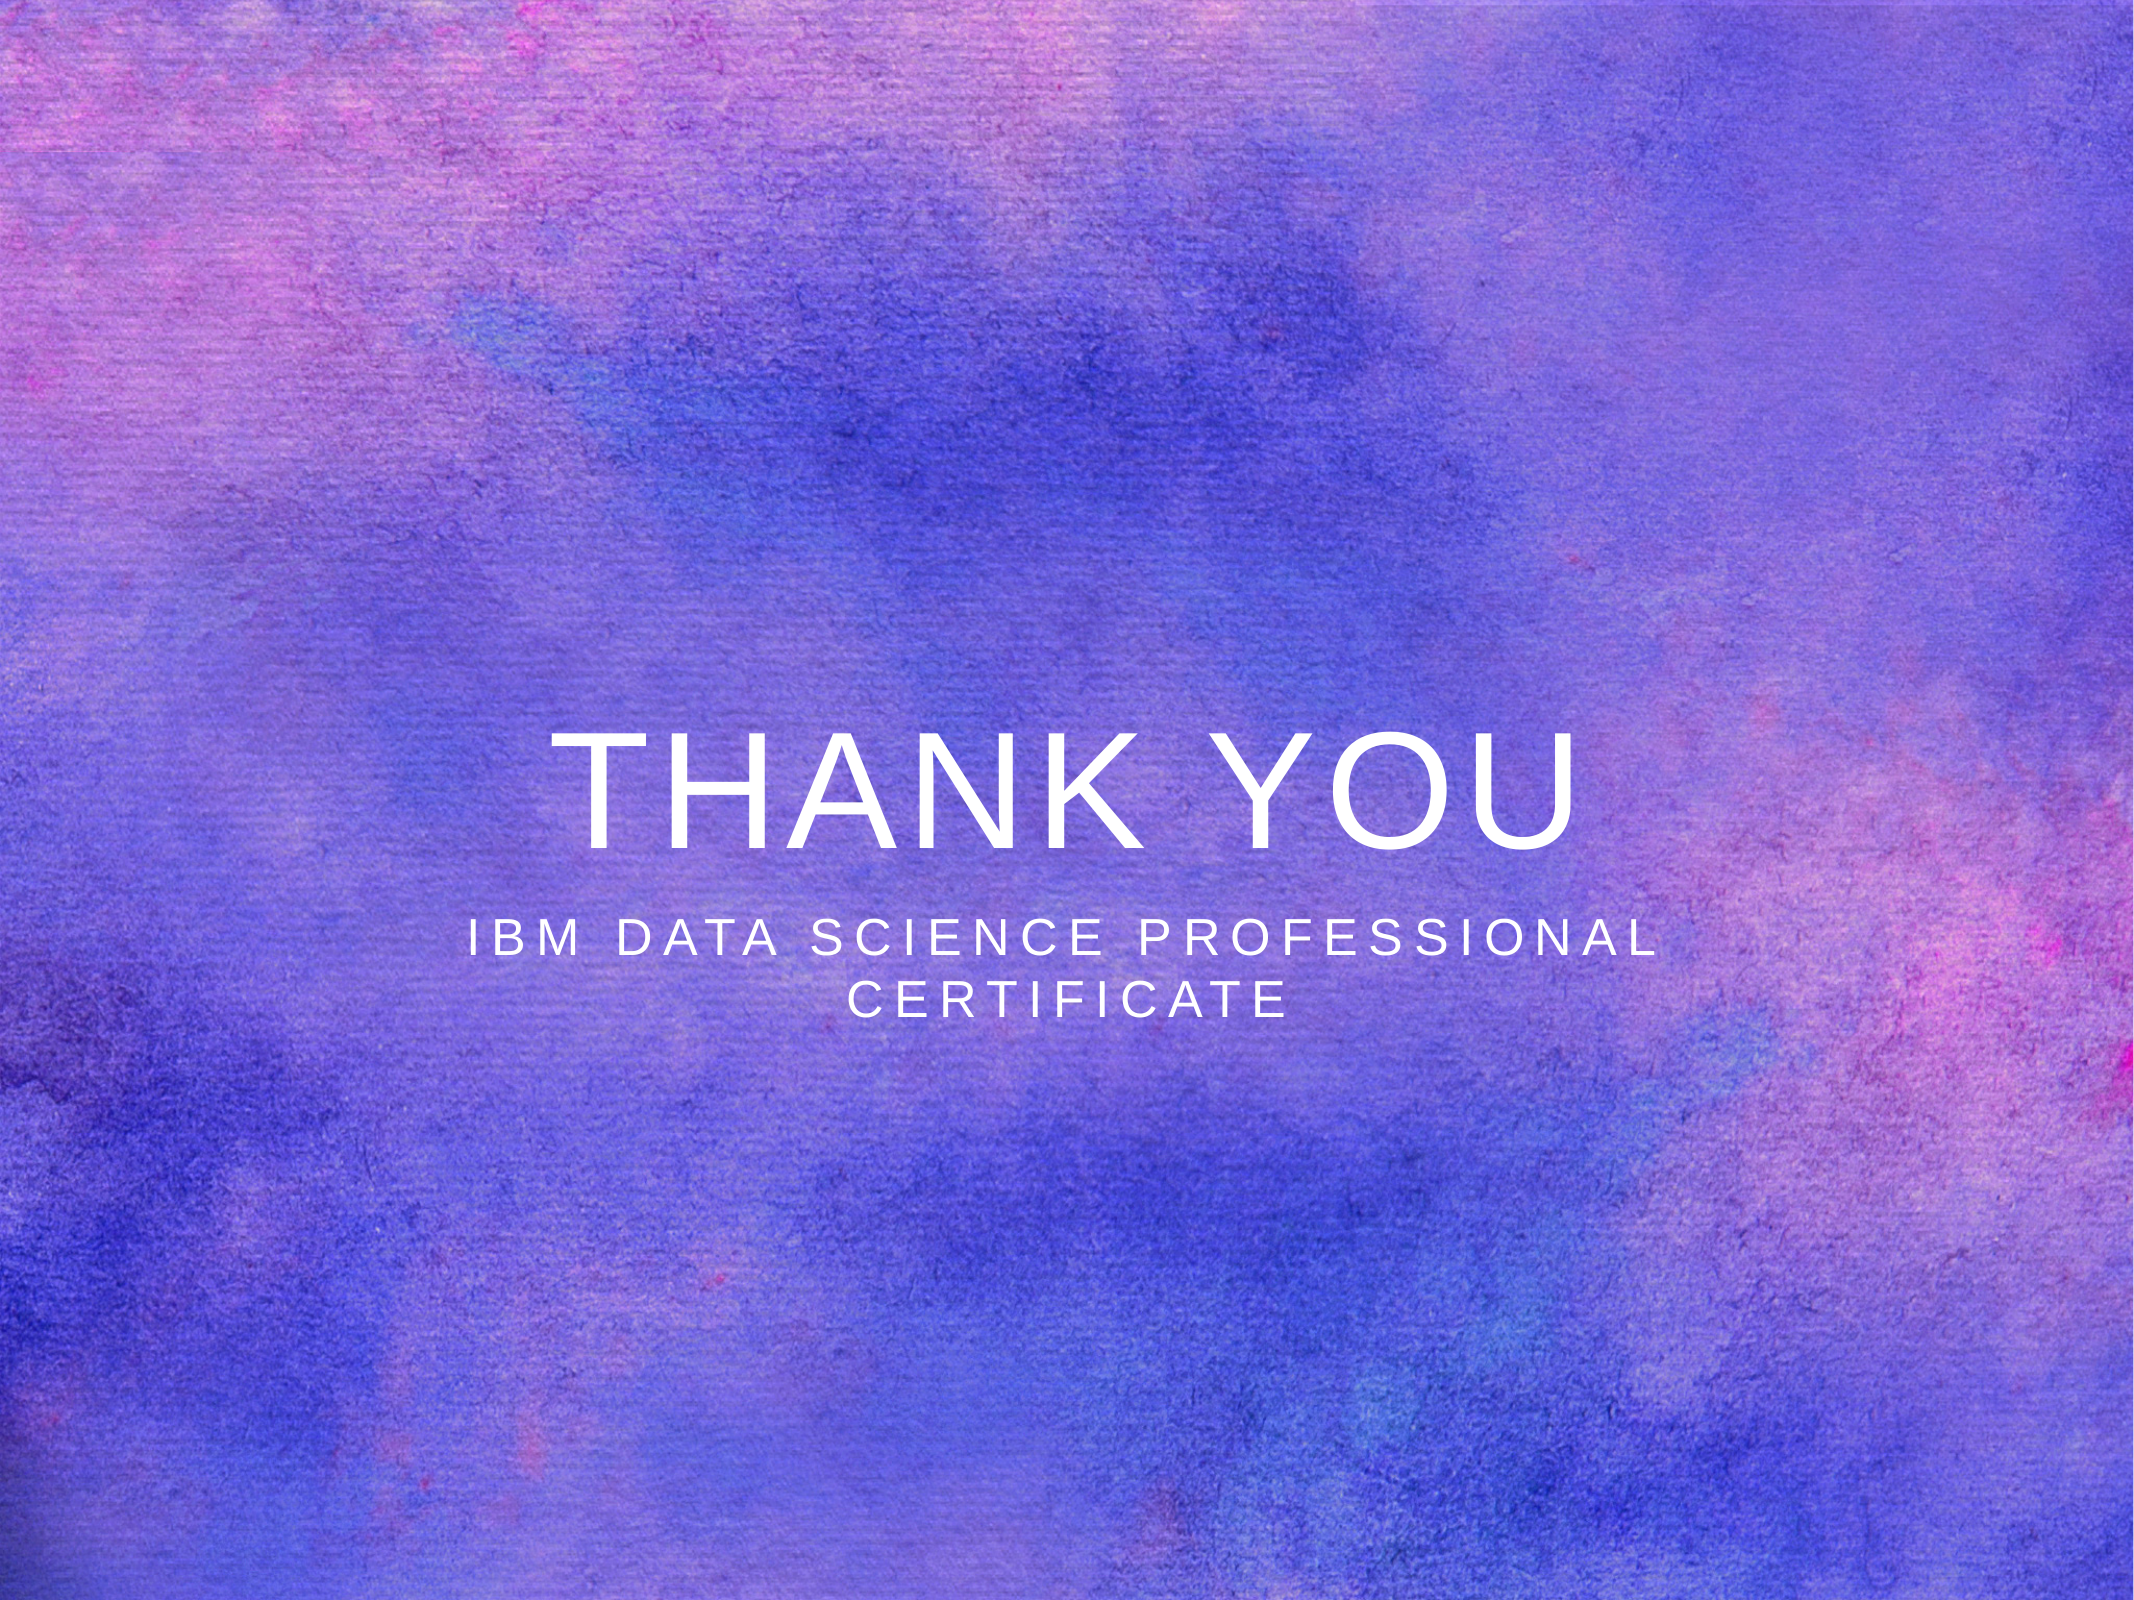

# thank you
Ibm data science professional certificate